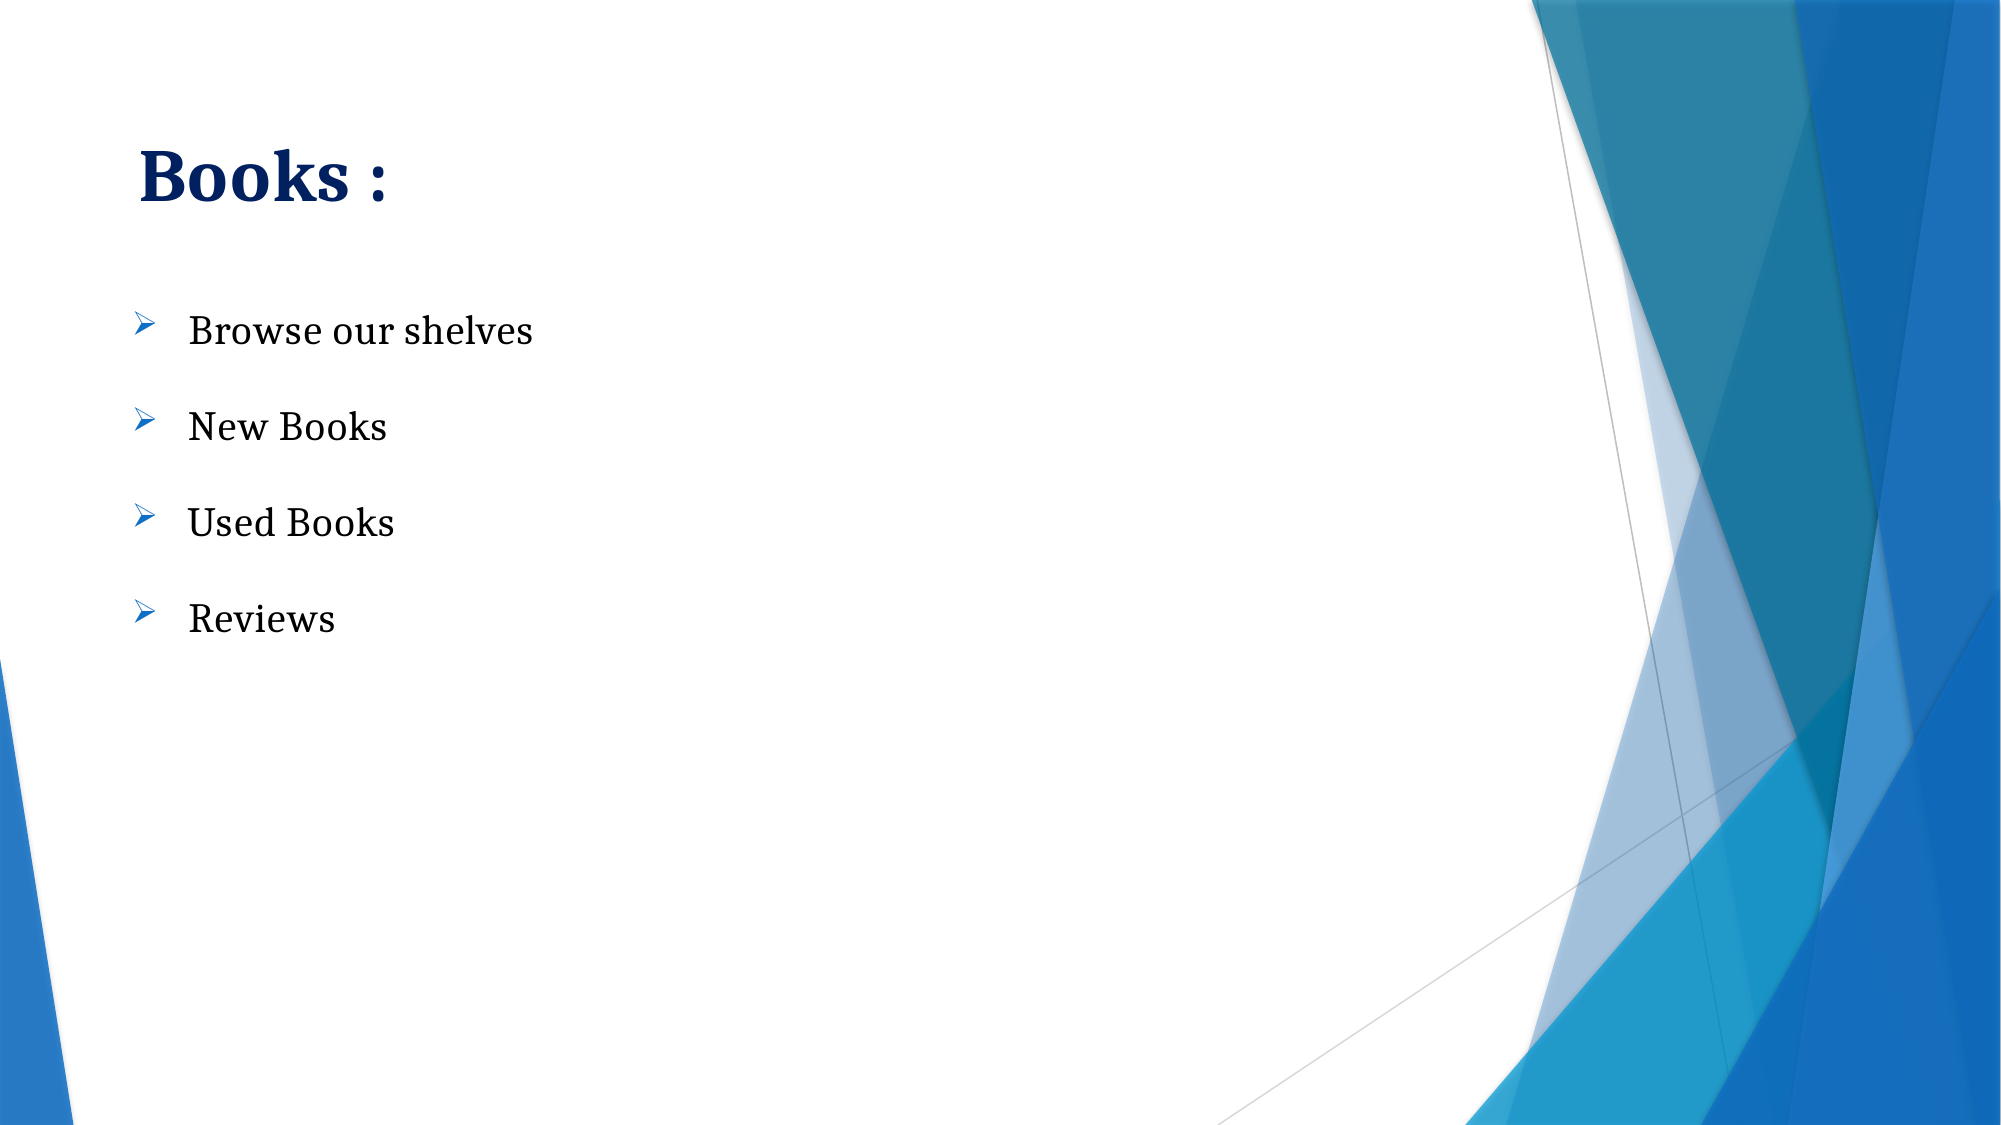

# Books :
Browse our shelves
New Books
Used Books
Reviews